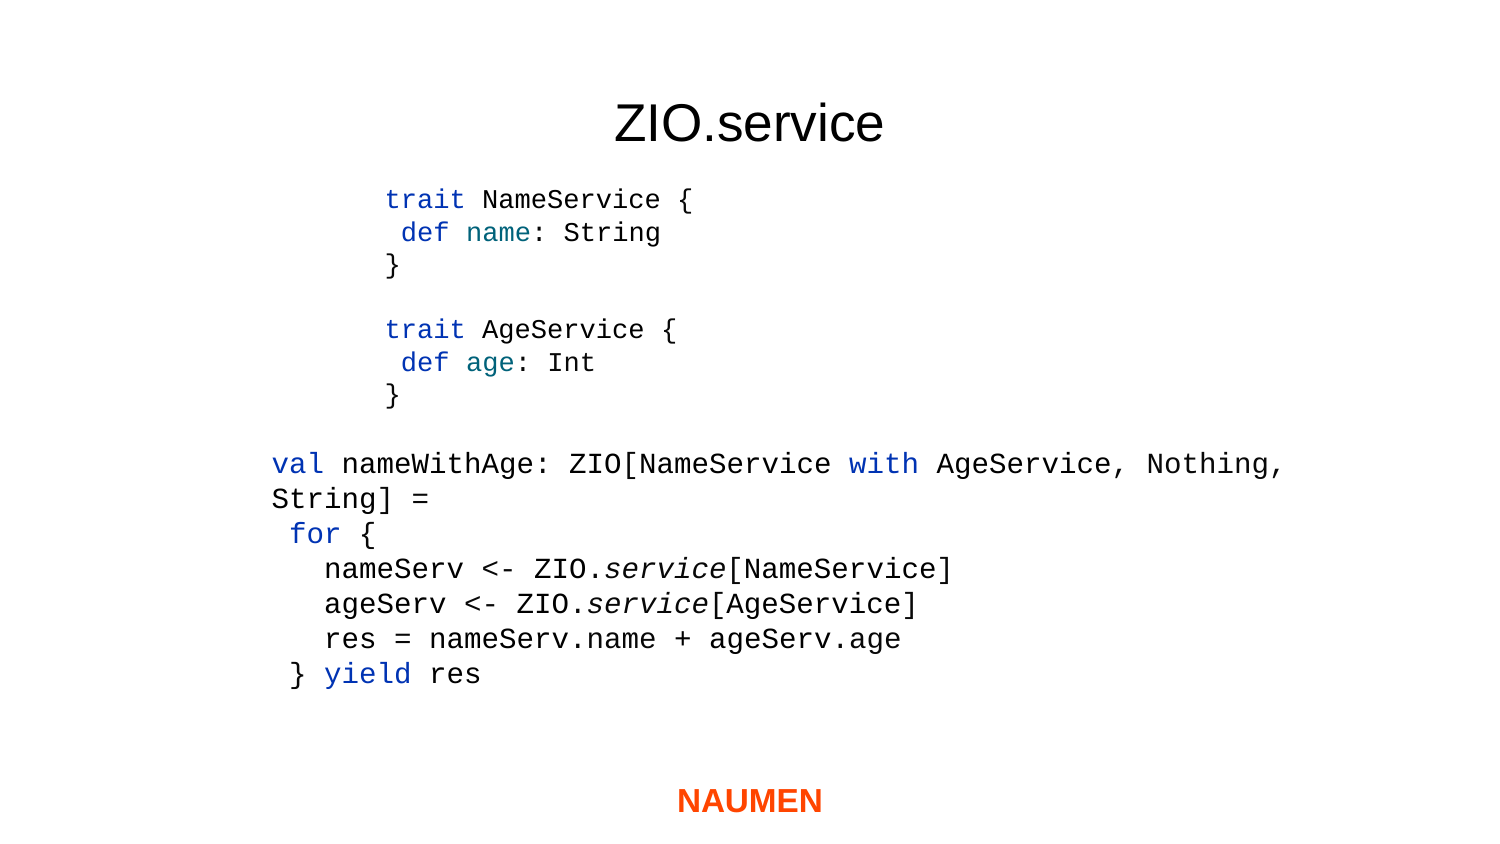

# ZIO.service
trait NameService {
 def name: String
}

trait AgeService {
 def age: Int
}
val nameWithAge: ZIO[NameService with AgeService, Nothing, String] =
 for {
   nameServ <- ZIO.service[NameService]
   ageServ <- ZIO.service[AgeService]
   res = nameServ.name + ageServ.age
 } yield res